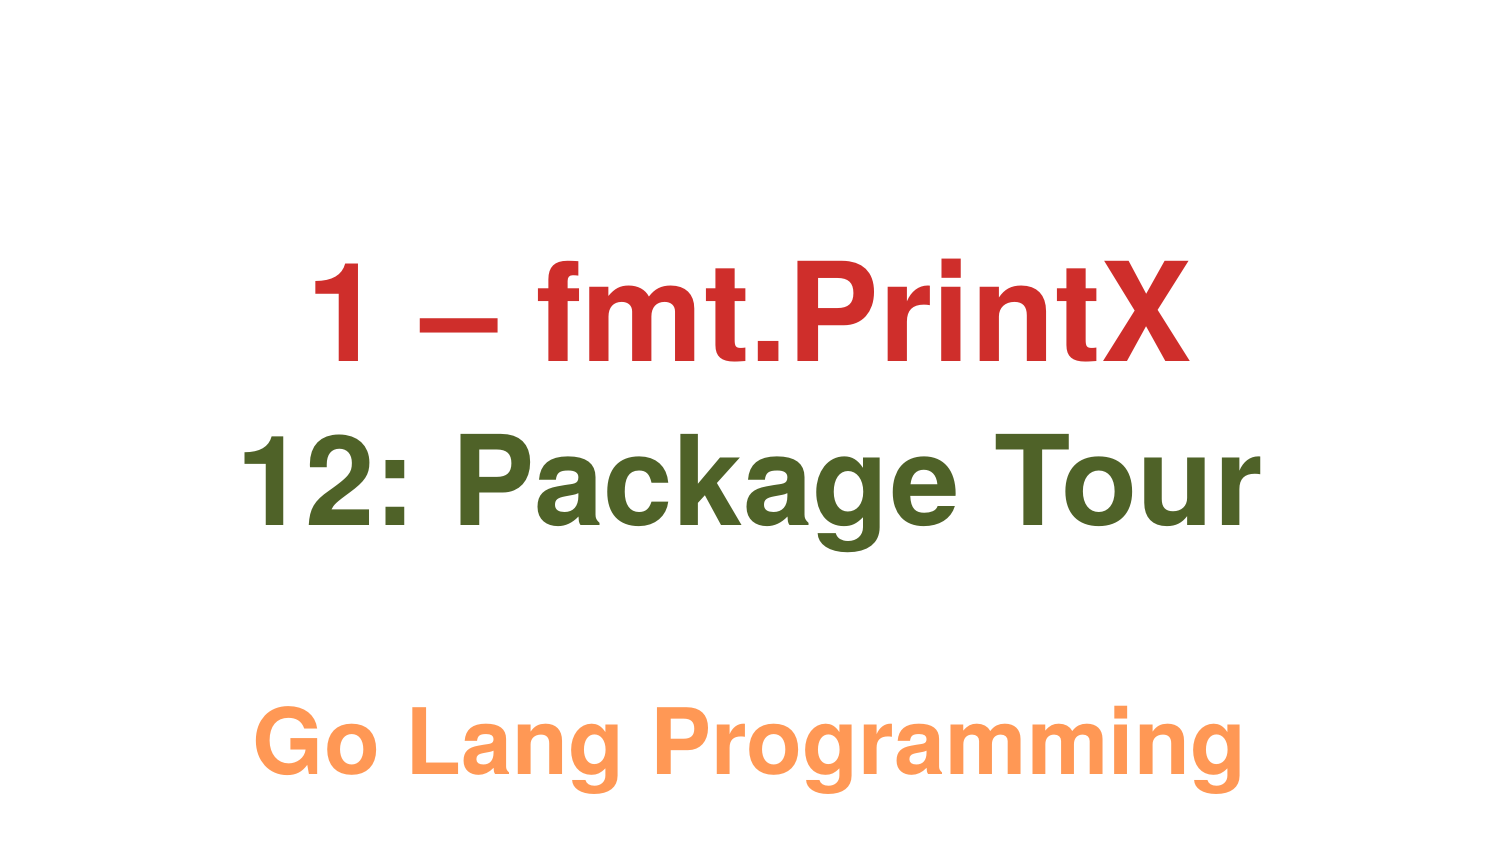

1 – fmt.PrintX
12: Package Tour
Go Lang Programming